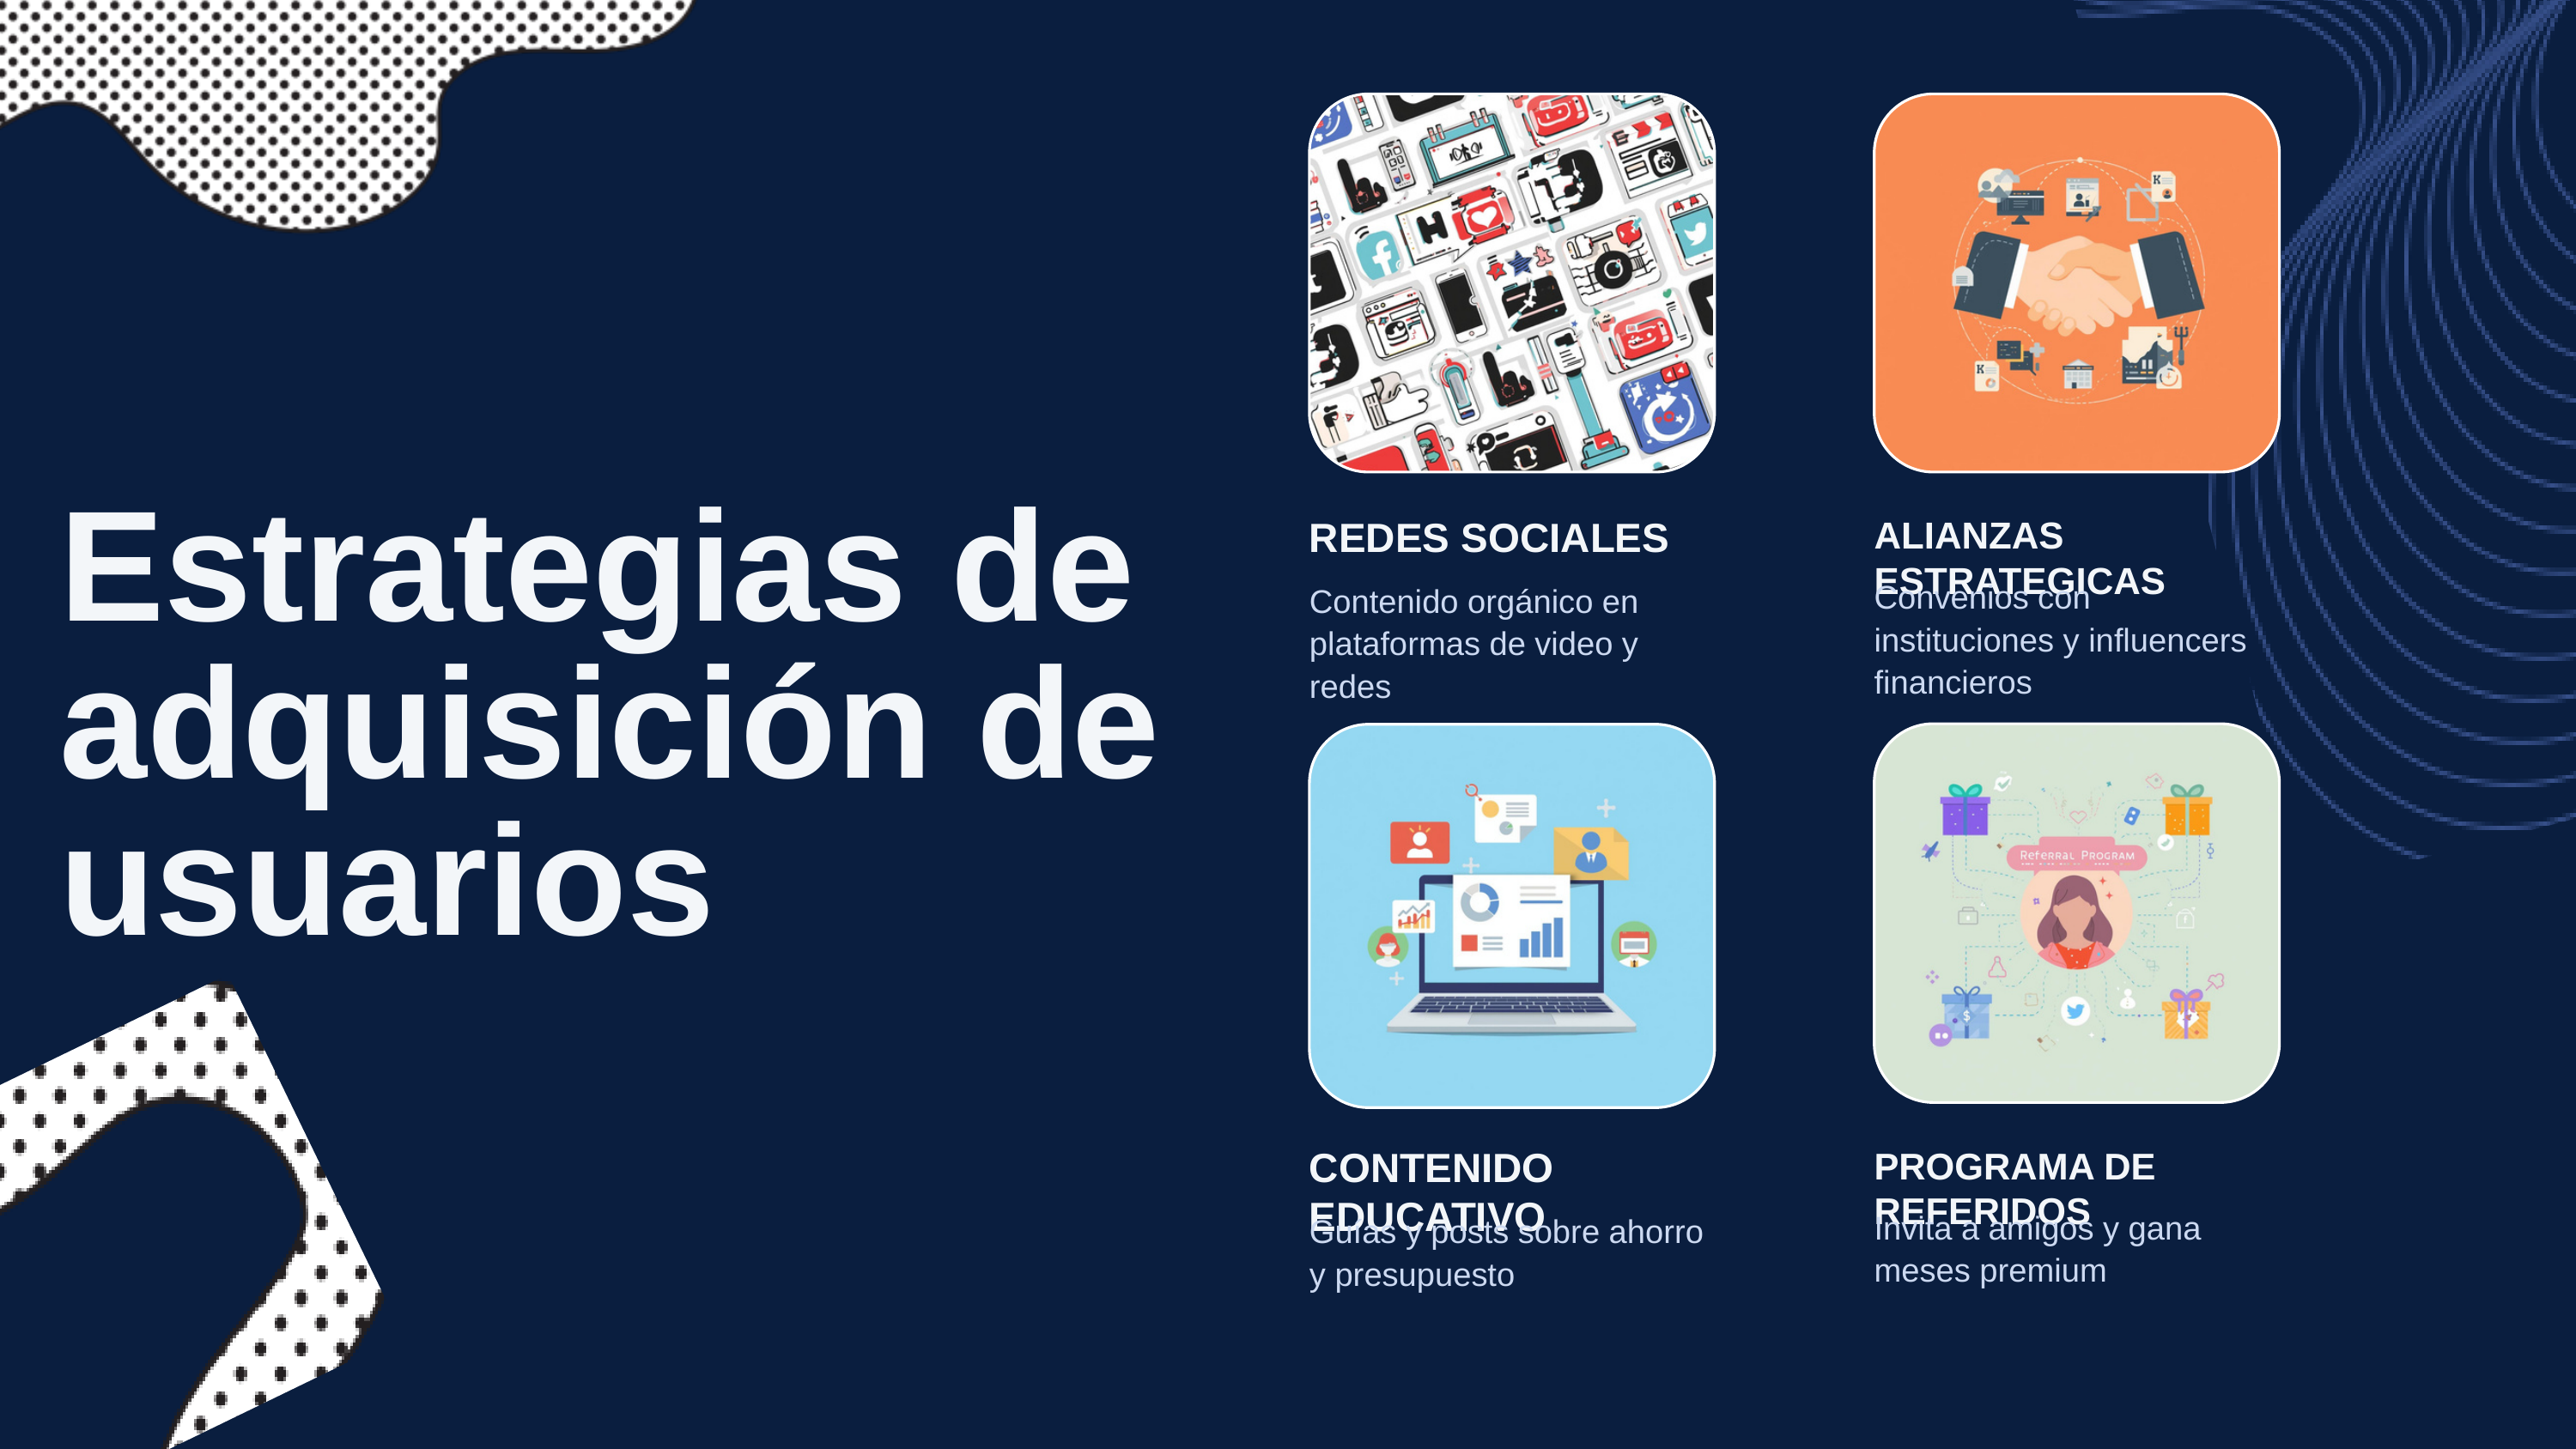

Estrategias de adquisición de usuarios
REDES SOCIALES
Contenido orgánico en plataformas de video y redes
ALIANZAS ESTRATEGICAS
Convenios con instituciones y influencers financieros

CONTENIDO EDUCATIVO
Guías y posts sobre ahorro y presupuesto
PROGRAMA DE REFERIDOS
Invita a amigos y gana meses premium